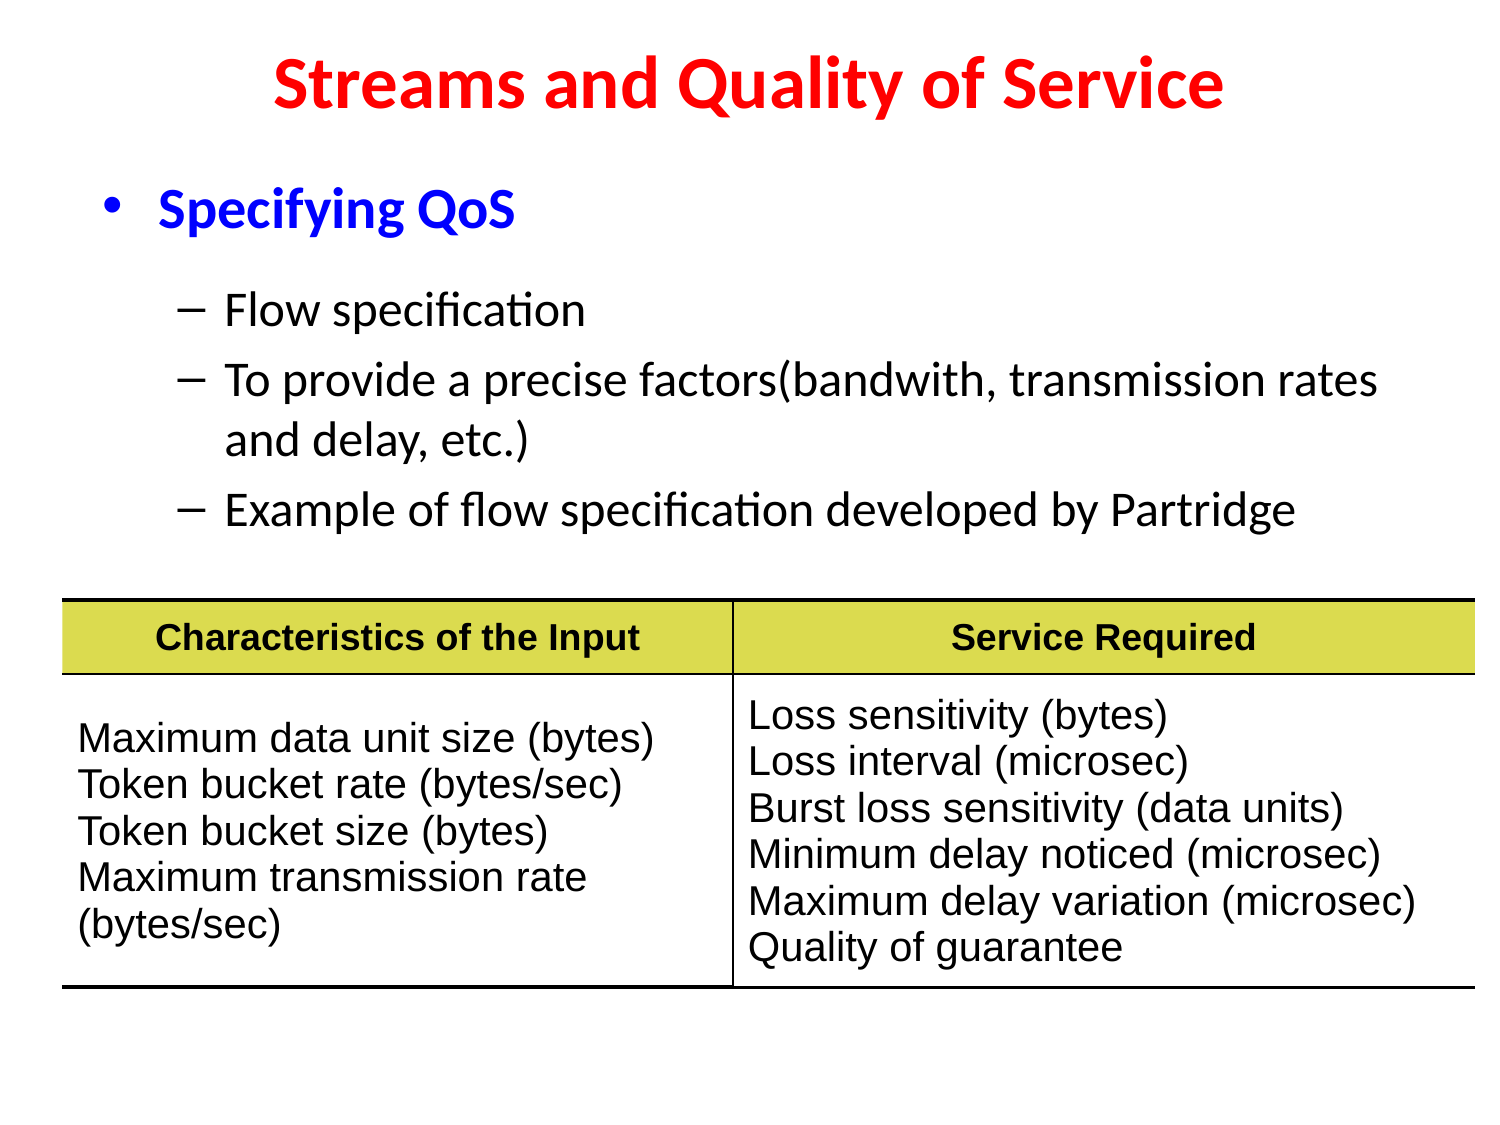

# Streams and Quality of Service
Specifying QoS

Flow specification
To provide a precise factors(bandwith, transmission rates and delay, etc.)
Example of flow specification developed by Partridge
| Characteristics of the Input | Service Required |
| --- | --- |
| Maximum data unit size (bytes) Token bucket rate (bytes/sec) Token bucket size (bytes) Maximum transmission rate (bytes/sec) | Loss sensitivity (bytes) Loss interval (microsec) Burst loss sensitivity (data units) Minimum delay noticed (microsec) Maximum delay variation (microsec) Quality of guarantee |
Unit-3 /  Dr Komarasamy G
307